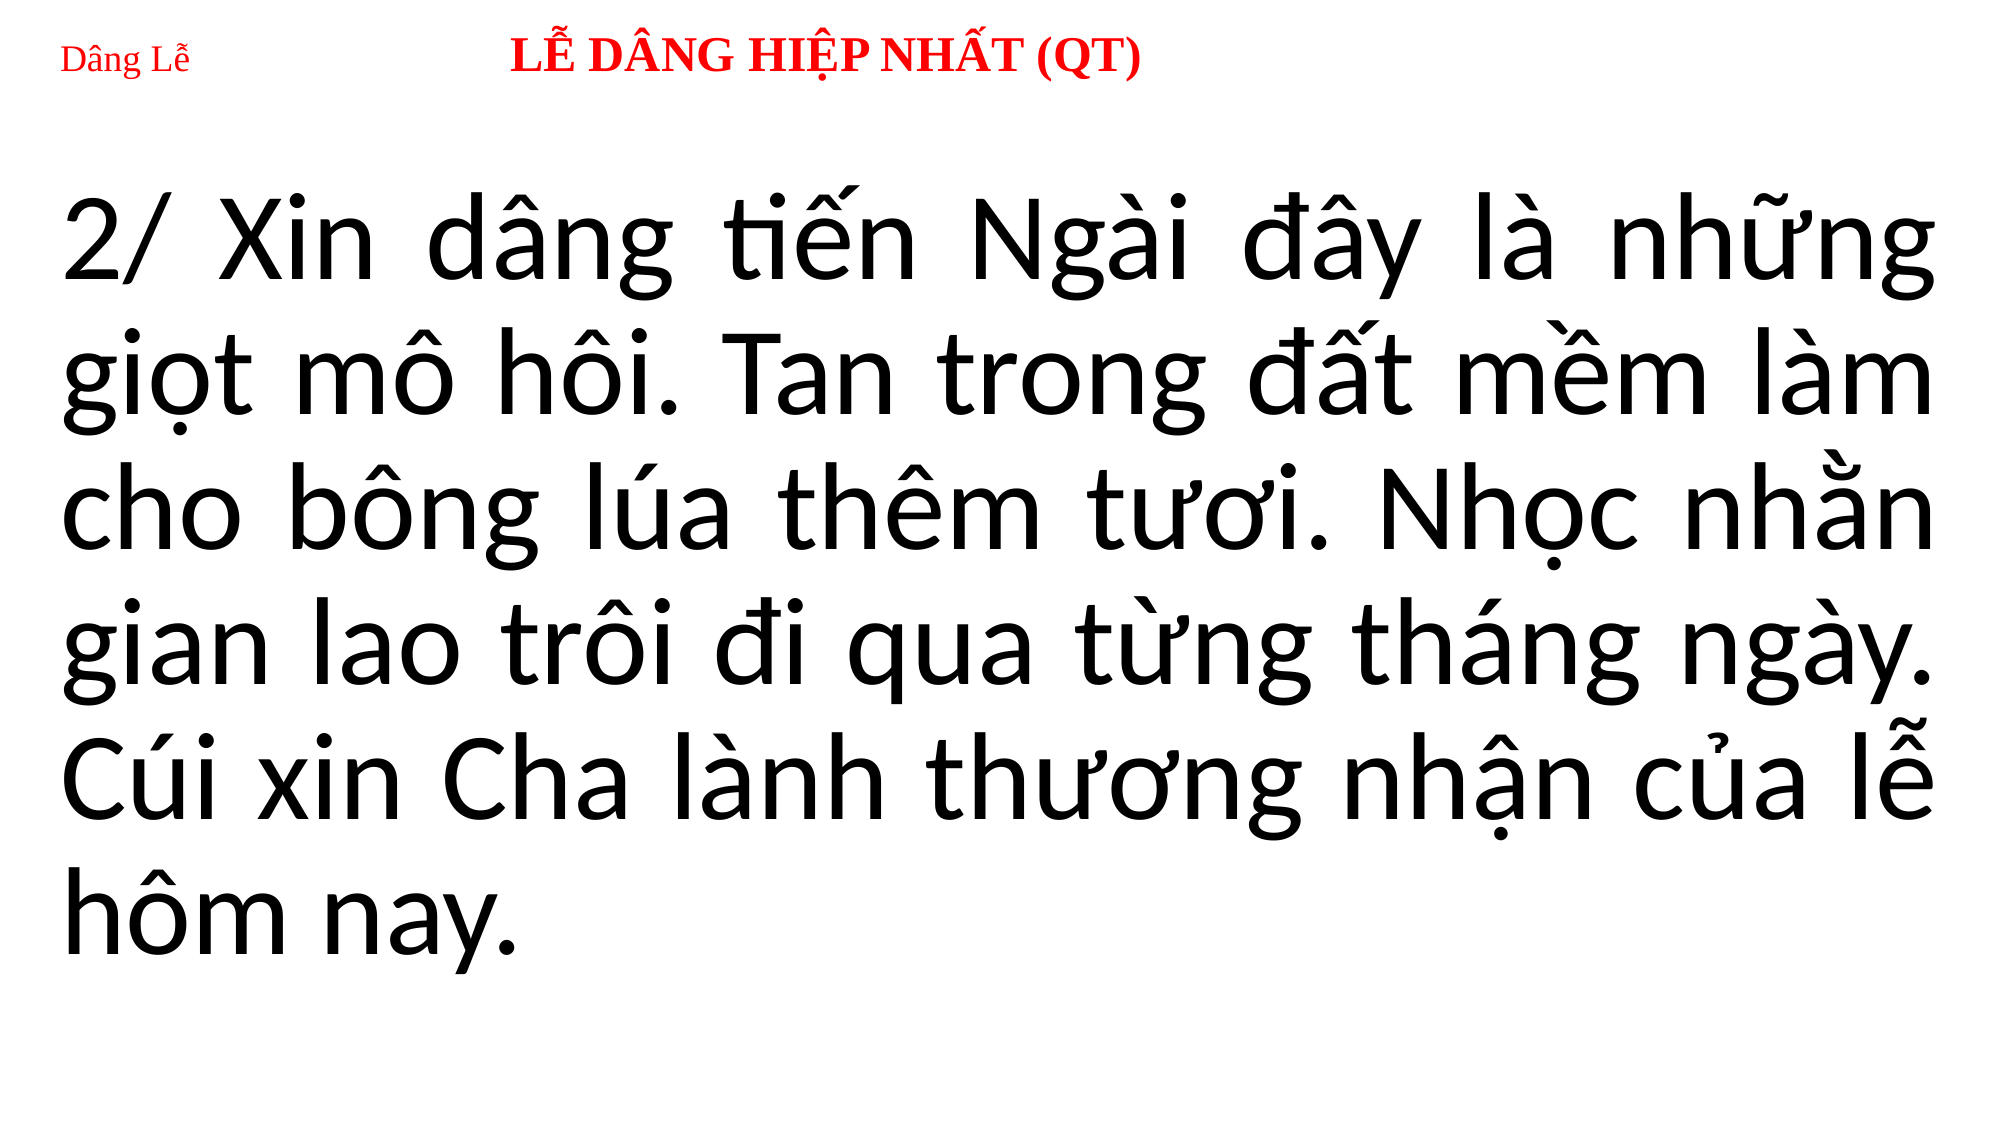

# Dâng Lễ                            	LỄ DÂNG HIỆP NHẤT (QT)
2/ Xin dâng tiến Ngài đây là những giọt mô hôi. Tan trong đất mềm làm cho bông lúa thêm tươi. Nhọc nhằn gian lao trôi đi qua từng tháng ngày. Cúi xin Cha lành thương nhận của lễ hôm nay.